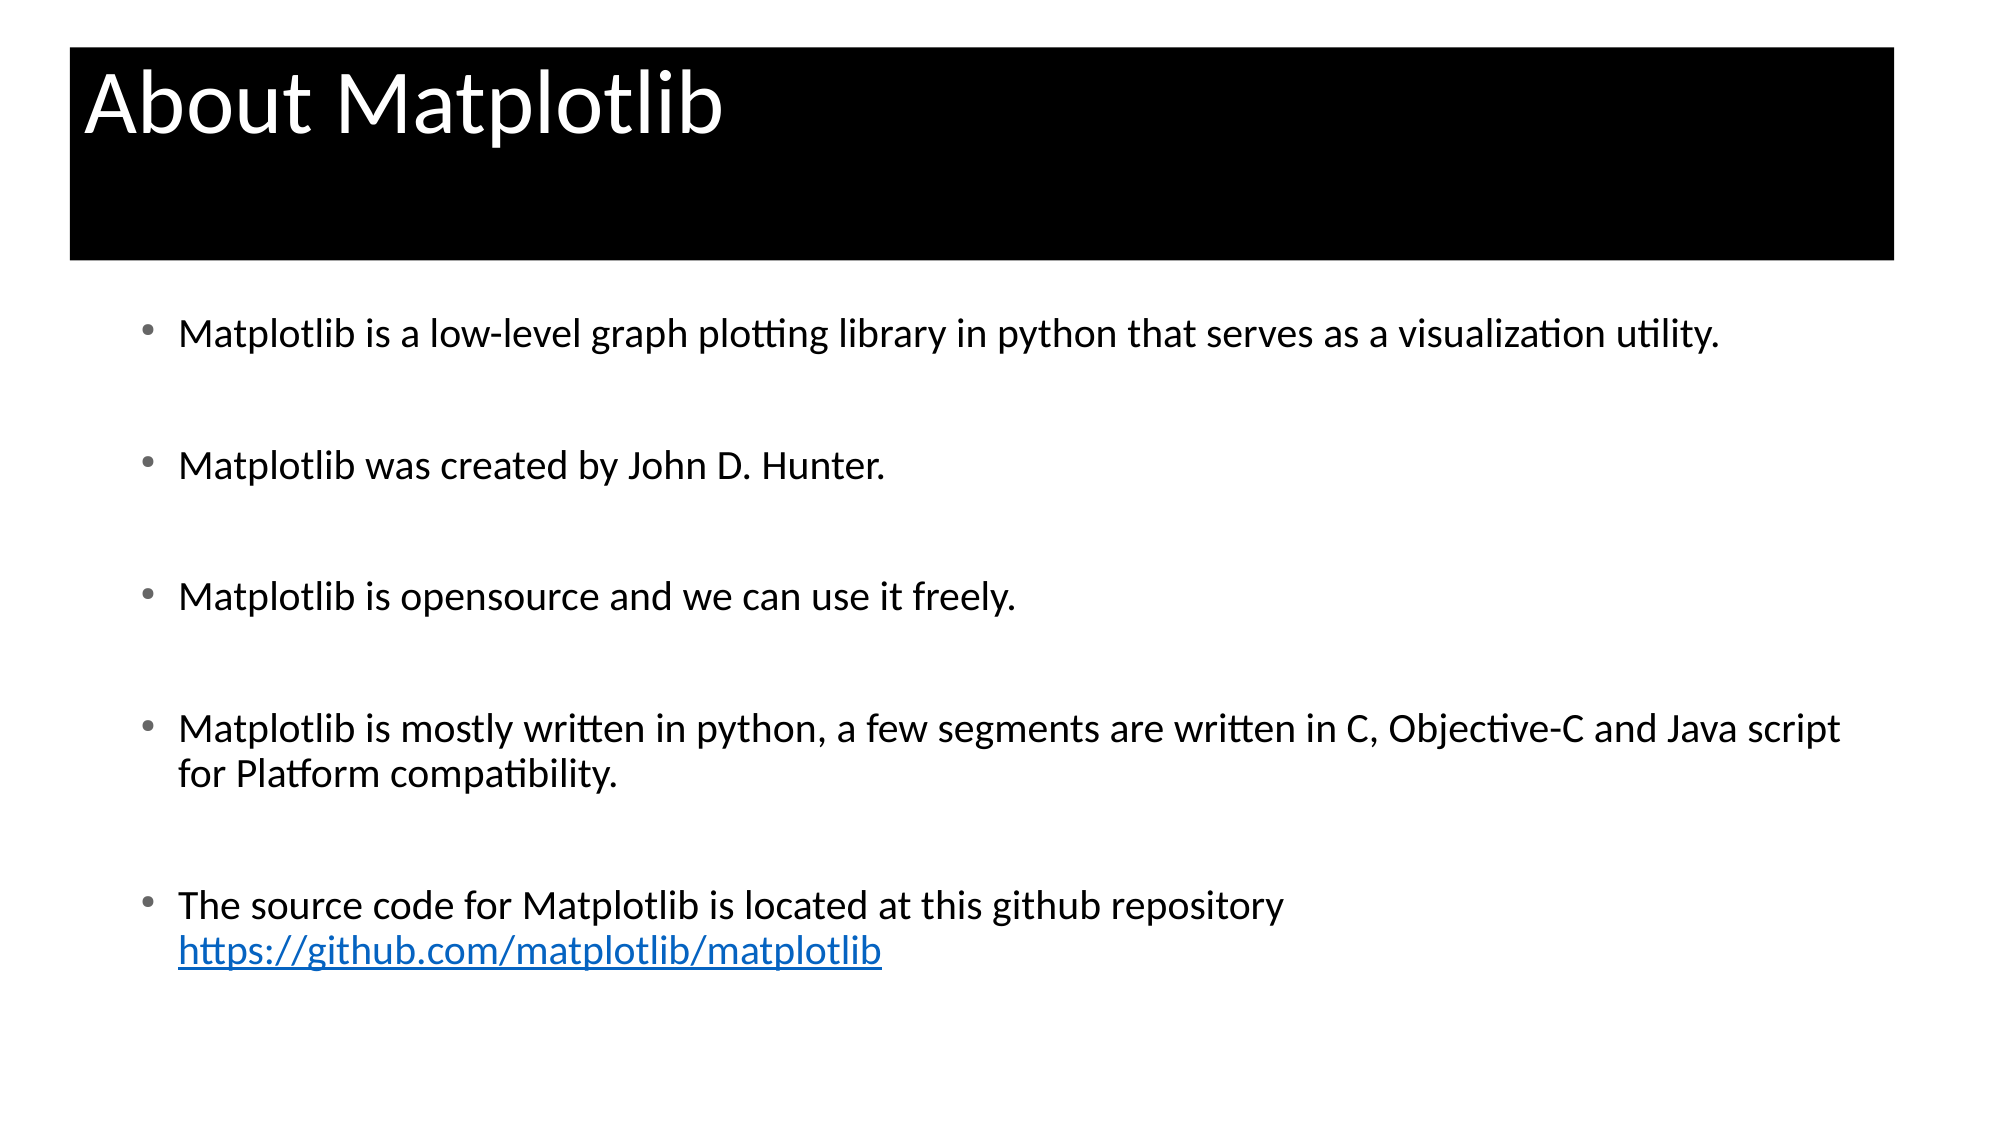

About Matplotlib
Matplotlib is a low-level graph plotting library in python that serves as a visualization utility.

Matplotlib was created by John D. Hunter.

Matplotlib is opensource and we can use it freely.

Matplotlib is mostly written in python, a few segments are written in C, Objective-C and Java script for Platform compatibility.

The source code for Matplotlib is located at this github repository https://github.com/matplotlib/matplotlib